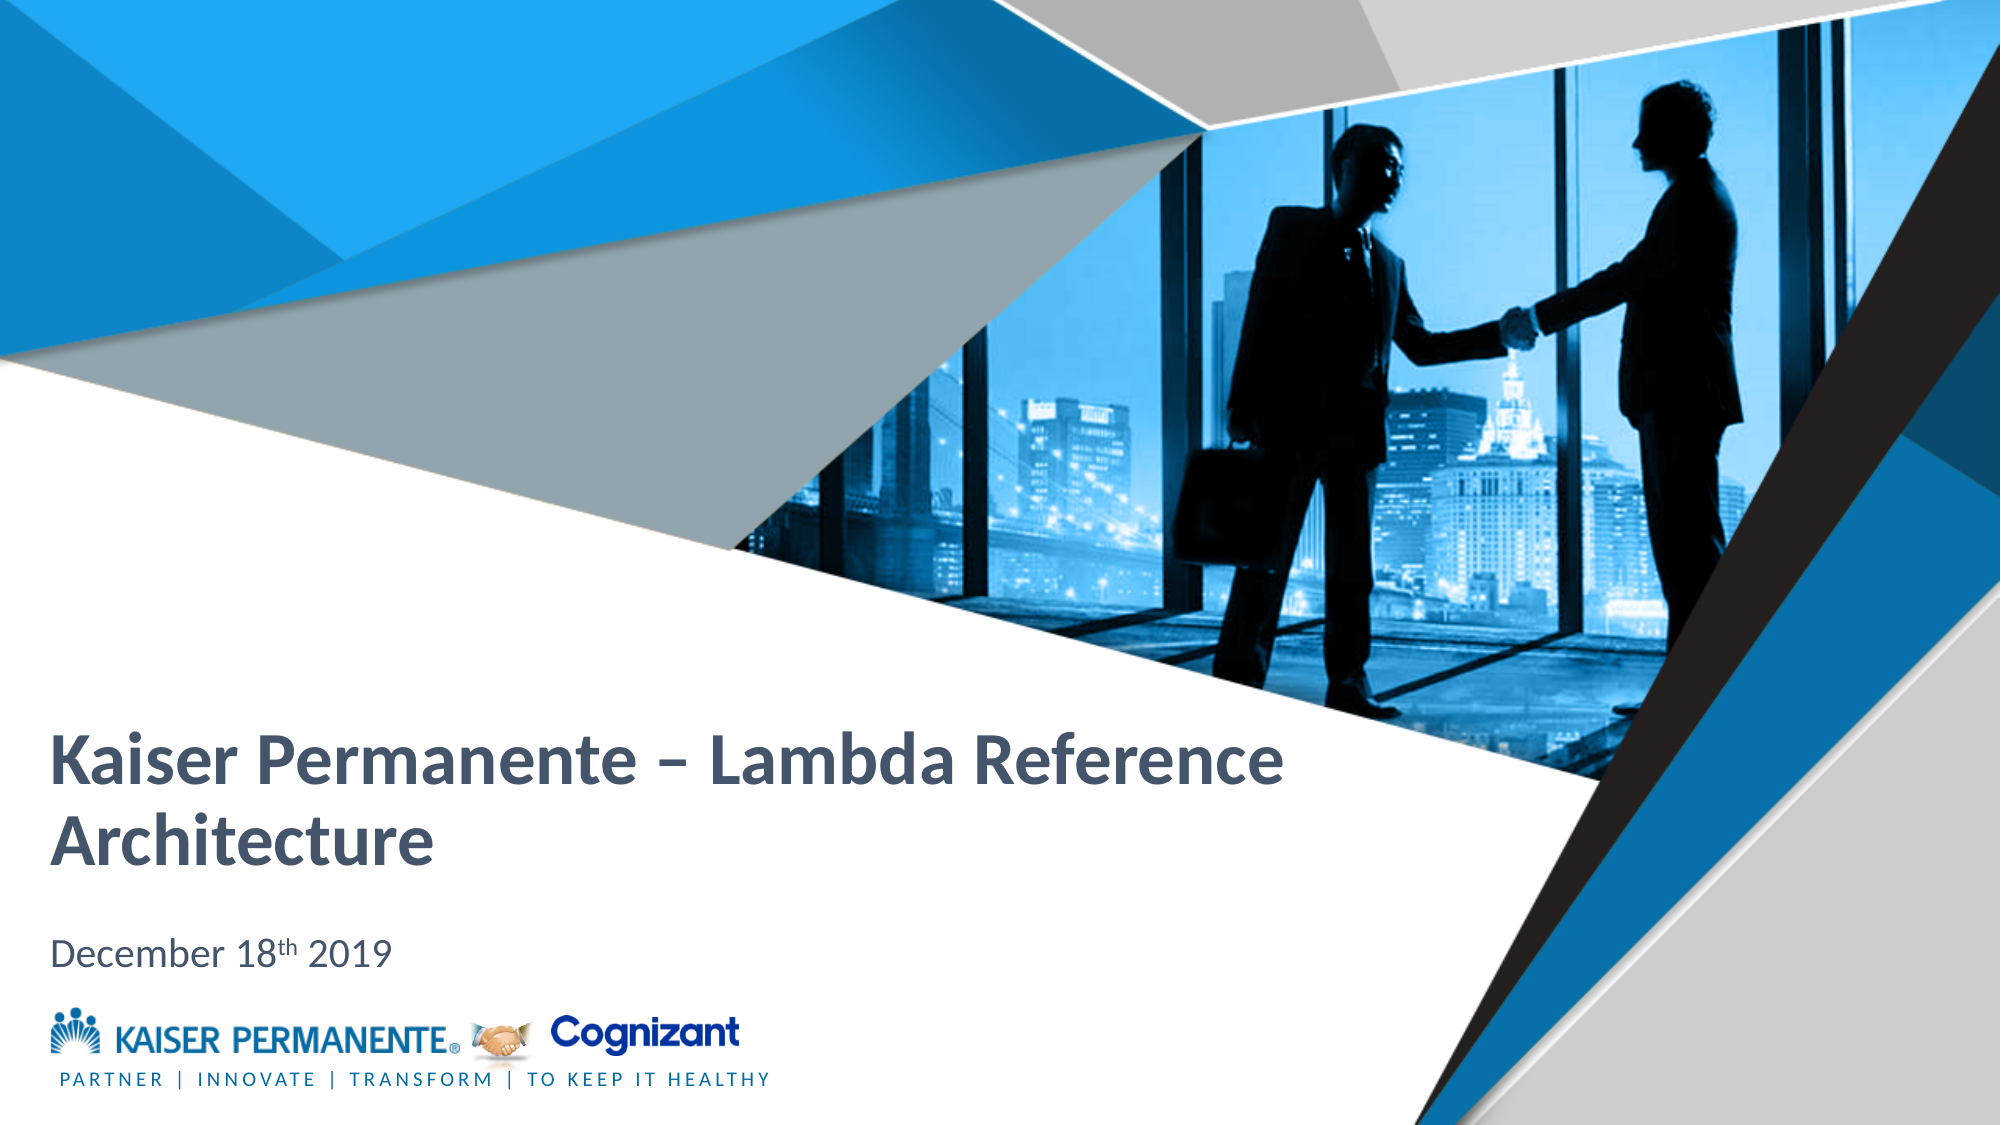

# Kaiser Permanente – Lambda Reference Architecture
December 18th 2019